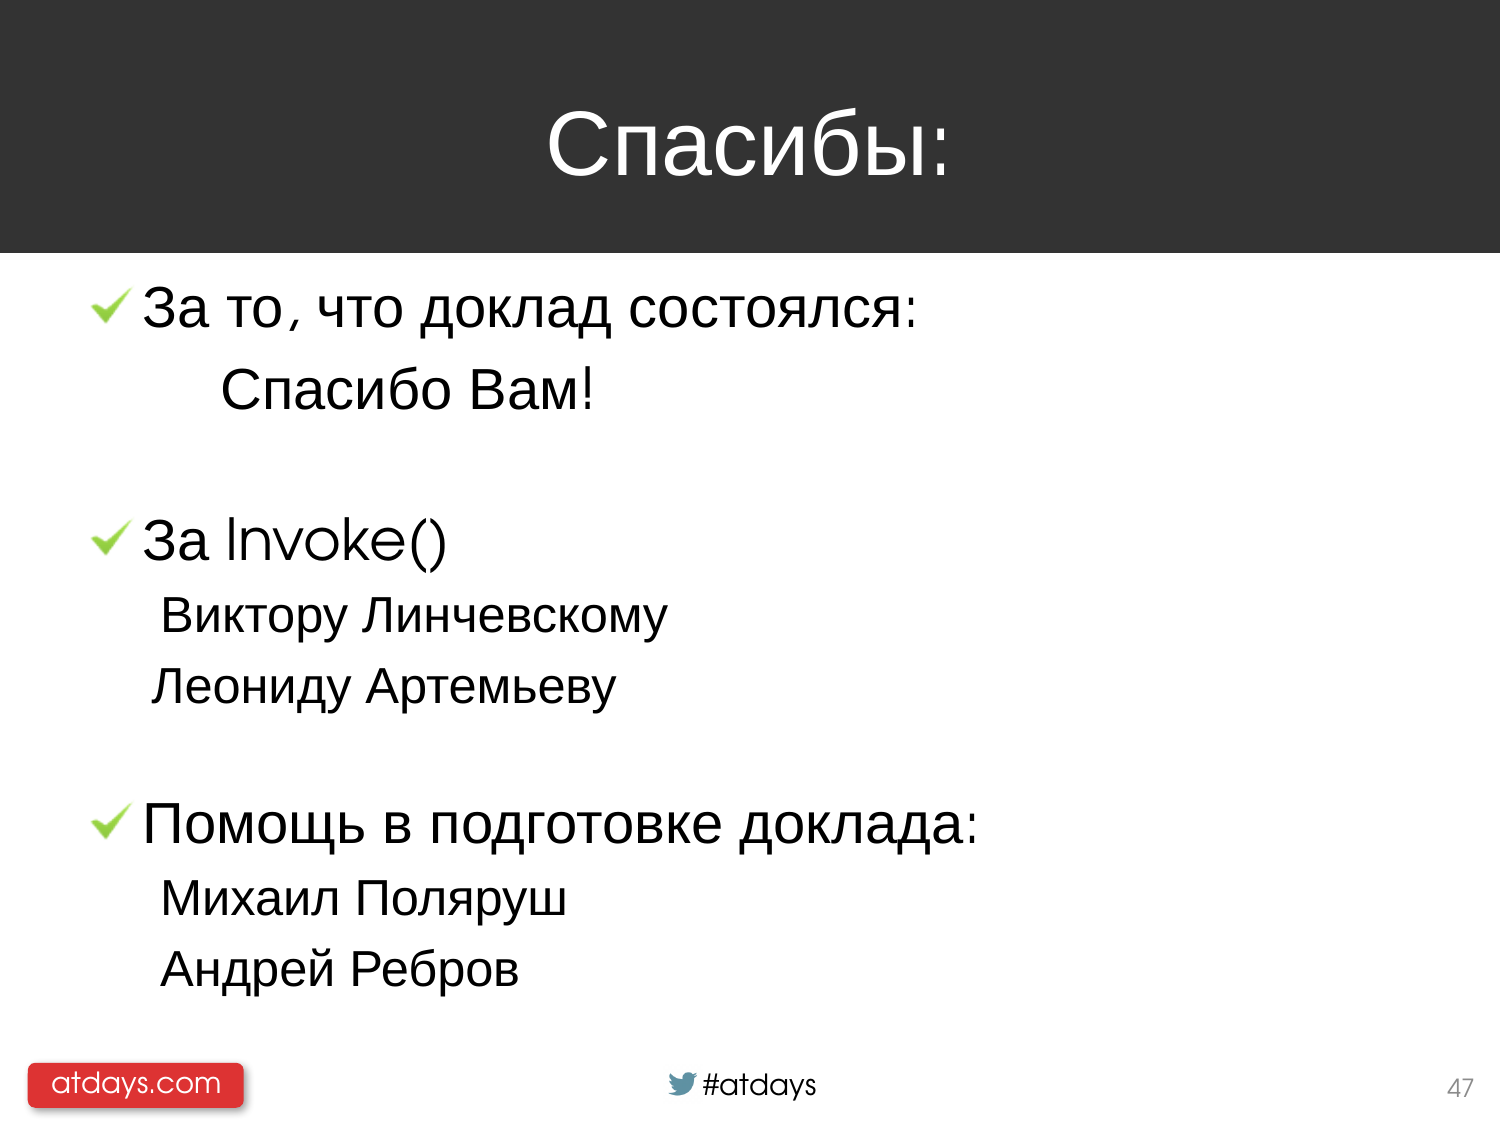

# Спасибы:
За то, что доклад состоялся:
	Спасибо Вам!
За Invoke()
	Виктору Линчевскому
	Леониду Артемьеву
Помощь в подготовке доклада:
	Михаил Поляруш
	Андрей Ребров
47